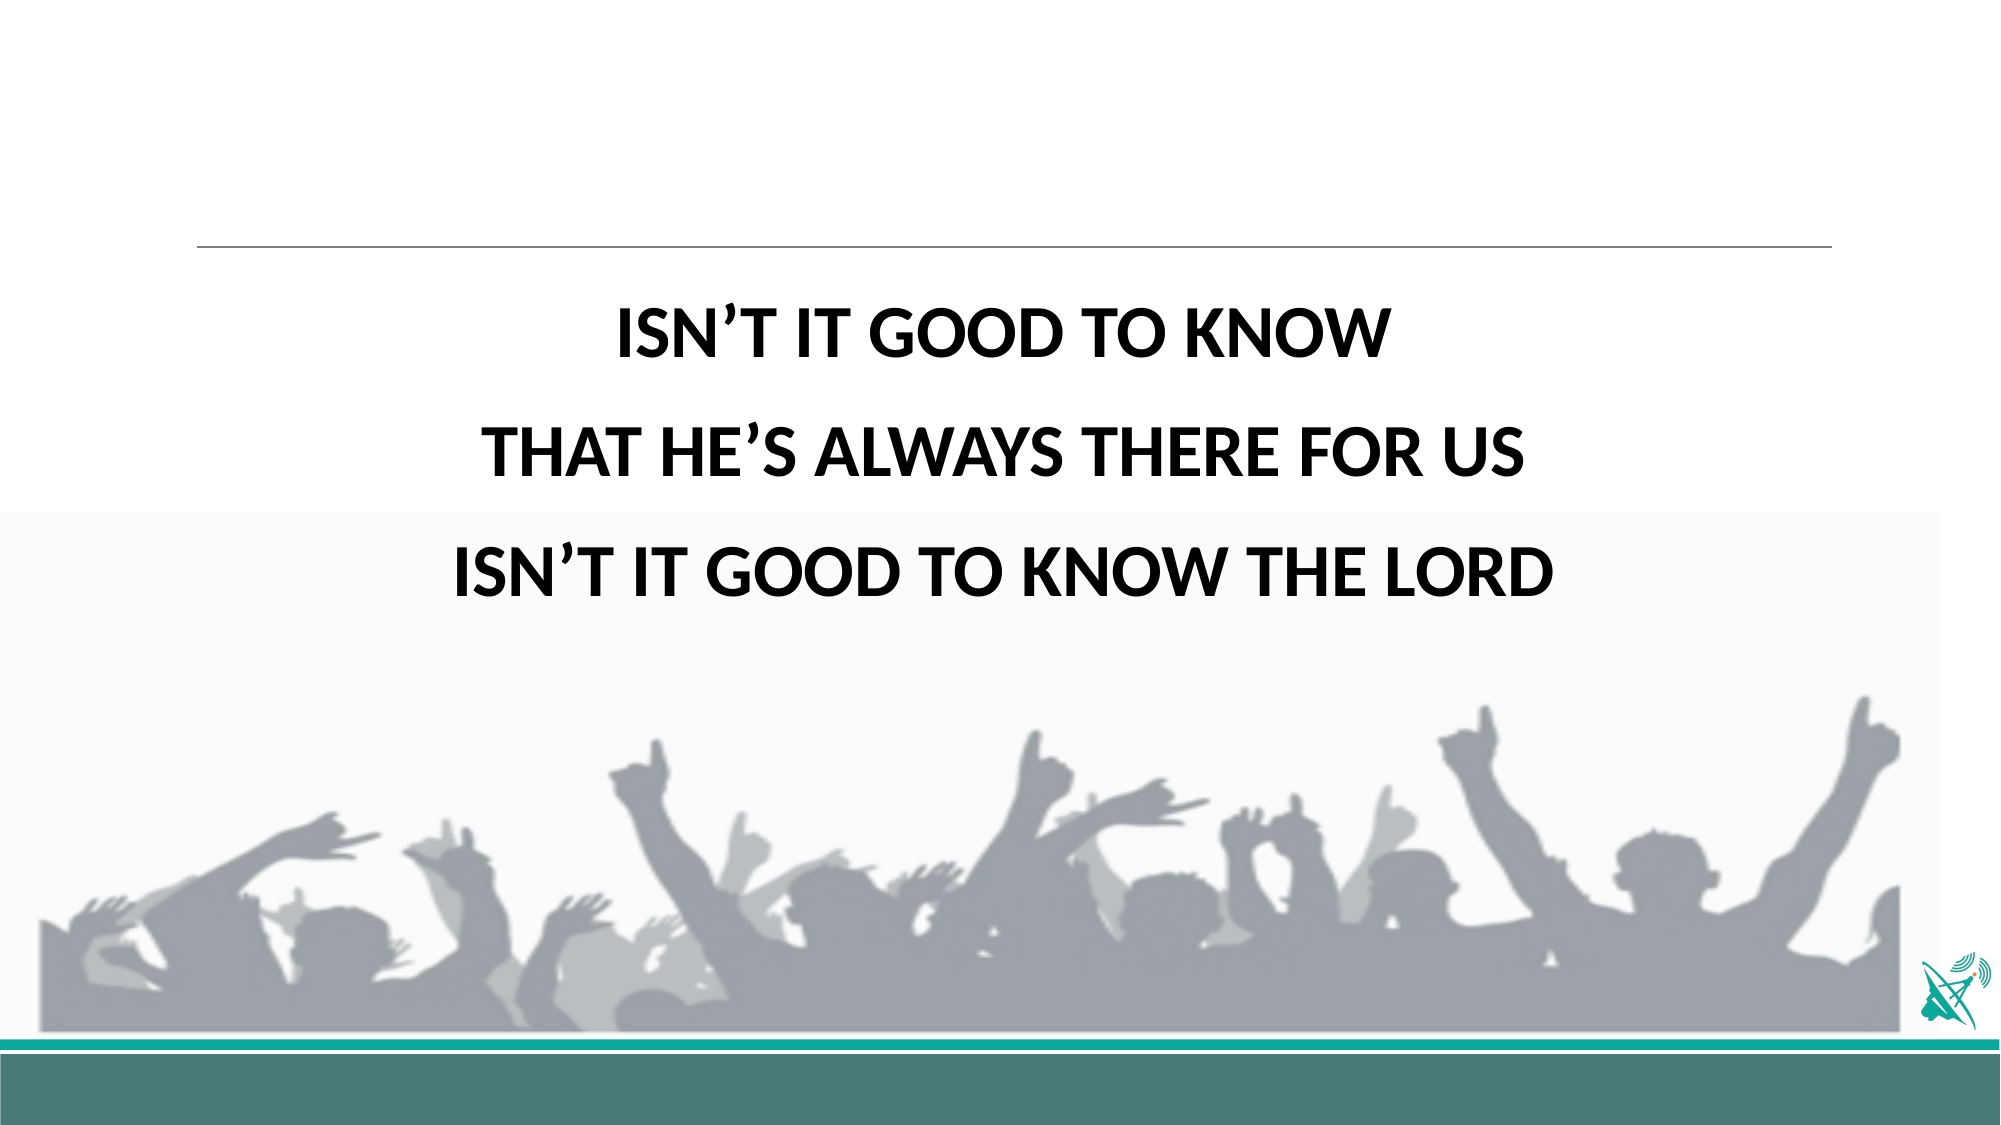

ISN’T IT GOOD TO KNOW
THAT HE’S ALWAYS THERE FOR US
ISN’T IT GOOD TO KNOW THE LORD